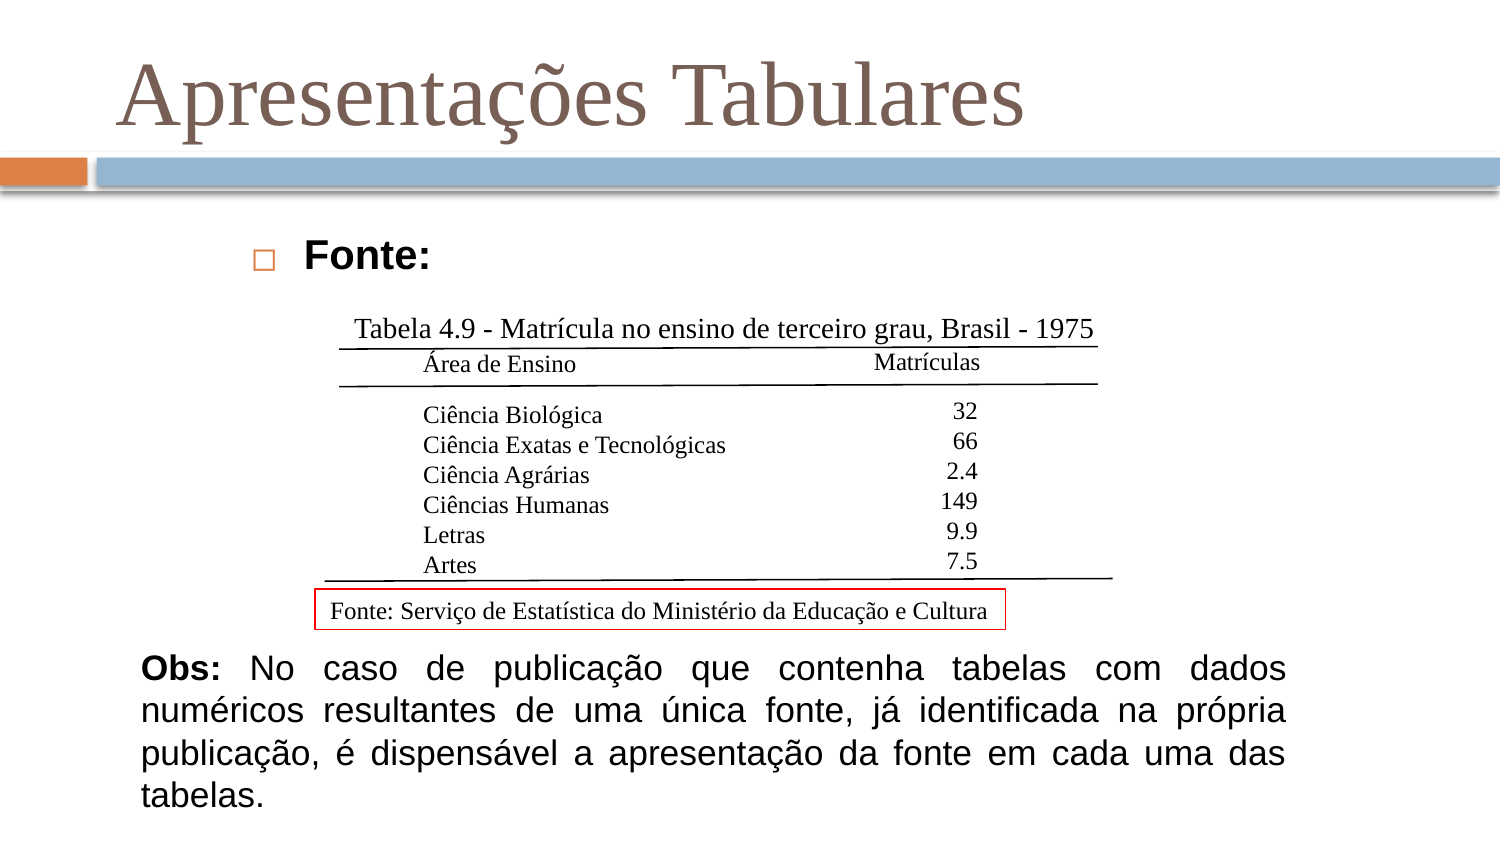

Apresentações Tabulares
Fonte:
Tabela 4.9 - Matrícula no ensino de terceiro grau, Brasil - 1975
Área de Ensino
Matrículas
32
66
2.4
149
9.9
7.5
Ciência Biológica
Ciência Exatas e Tecnológicas
Ciência Agrárias
Ciências Humanas
Letras
Artes
Fonte: Serviço de Estatística do Ministério da Educação e Cultura
Obs: No caso de publicação que contenha tabelas com dados numéricos resultantes de uma única fonte, já identificada na própria publicação, é dispensável a apresentação da fonte em cada uma das tabelas.